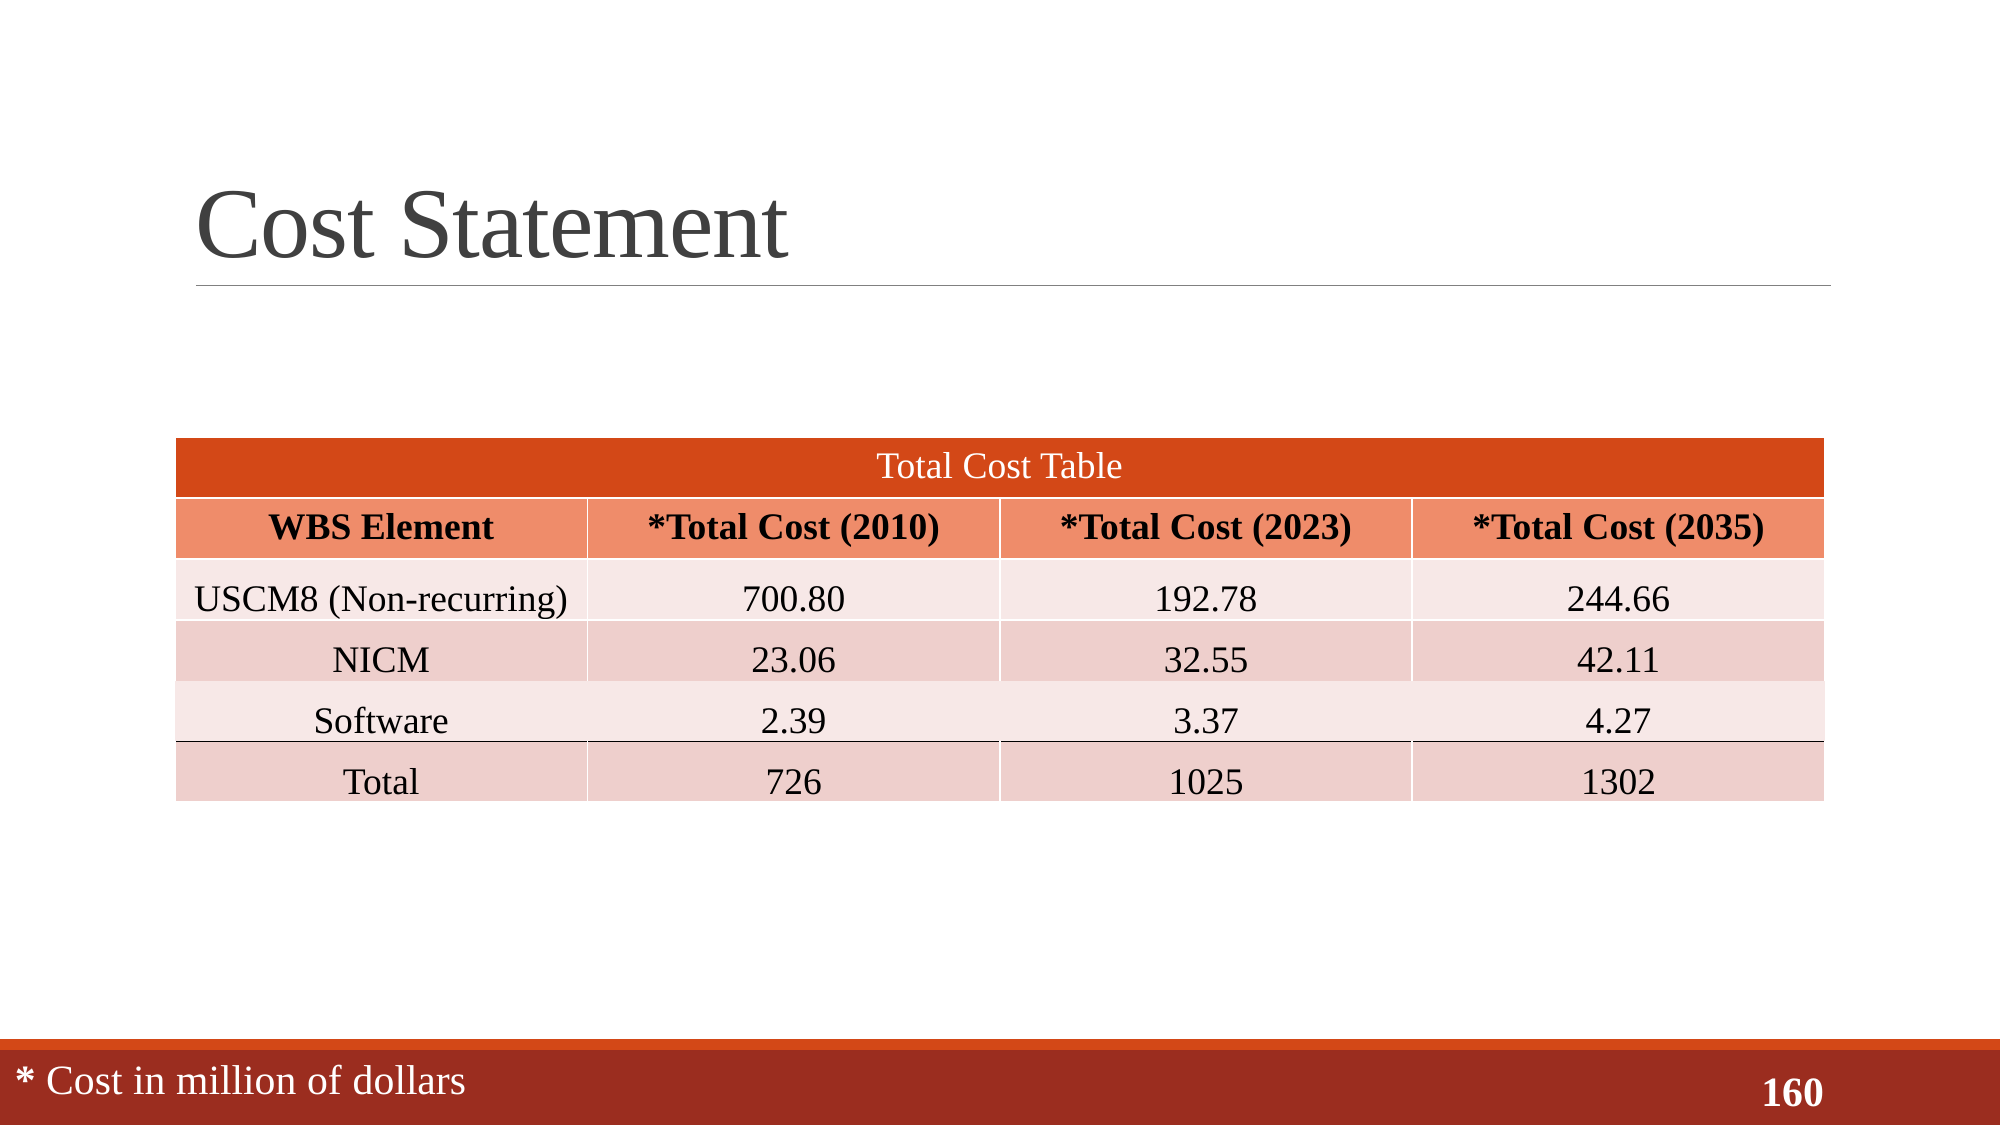

# Cost Statement
| Total Cost Table |  |  |  |
| --- | --- | --- | --- |
| WBS Element | \*Total Cost (2010) | \*Total Cost (2023) | \*Total Cost (2035) |
| USCM8 (Non-recurring) | 700.80 | 192.78 | 244.66 |
| NICM | 23.06 | 32.55 | 42.11 |
| Software | 2.39 | 3.37 | 4.27 |
| Total | 726 | 1025 | 1302 |
* Cost in million of dollars
160